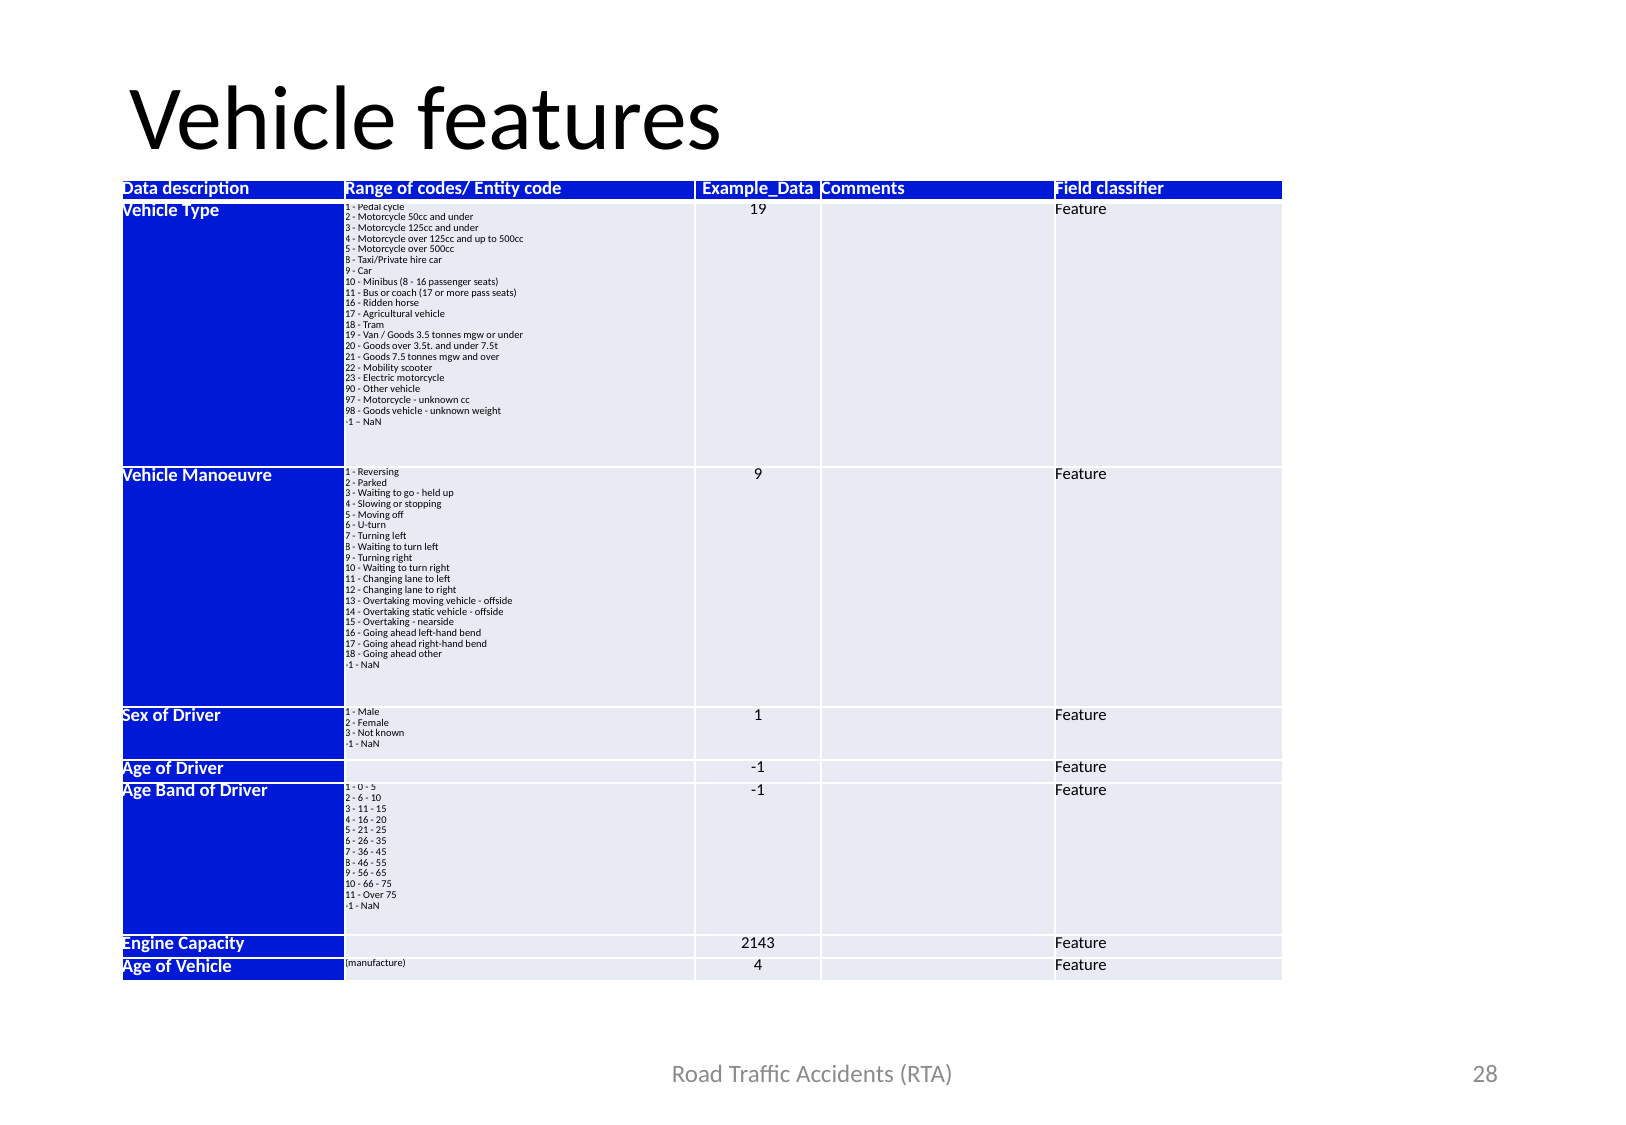

# Vehicle features
| Data description | Range of codes/ Entity code | Example\_Data | Comments | Field classifier |
| --- | --- | --- | --- | --- |
| Vehicle Type | 1 - Pedal cycle 2 - Motorcycle 50cc and under 3 - Motorcycle 125cc and under 4 - Motorcycle over 125cc and up to 500cc 5 - Motorcycle over 500cc 8 - Taxi/Private hire car 9 - Car 10 - Minibus (8 - 16 passenger seats) 11 - Bus or coach (17 or more pass seats) 16 - Ridden horse 17 - Agricultural vehicle 18 - Tram 19 - Van / Goods 3.5 tonnes mgw or under 20 - Goods over 3.5t. and under 7.5t 21 - Goods 7.5 tonnes mgw and over 22 - Mobility scooter 23 - Electric motorcycle 90 - Other vehicle 97 - Motorcycle - unknown cc 98 - Goods vehicle - unknown weight -1 – NaN | 19 |  | Feature |
| Vehicle Manoeuvre | 1 - Reversing 2 - Parked 3 - Waiting to go - held up 4 - Slowing or stopping 5 - Moving off 6 - U-turn 7 - Turning left 8 - Waiting to turn left 9 - Turning right 10 - Waiting to turn right 11 - Changing lane to left 12 - Changing lane to right 13 - Overtaking moving vehicle - offside 14 - Overtaking static vehicle - offside 15 - Overtaking - nearside 16 - Going ahead left-hand bend 17 - Going ahead right-hand bend 18 - Going ahead other -1 - NaN | 9 |  | Feature |
| Sex of Driver | 1 - Male 2 - Female 3 - Not known -1 - NaN | 1 |  | Feature |
| Age of Driver |  | -1 |  | Feature |
| Age Band of Driver | 1 - 0 - 5 2 - 6 - 10 3 - 11 - 15 4 - 16 - 20 5 - 21 - 25 6 - 26 - 35 7 - 36 - 45 8 - 46 - 55 9 - 56 - 65 10 - 66 - 75 11 - Over 75 -1 - NaN | -1 |  | Feature |
| Engine Capacity |  | 2143 |  | Feature |
| Age of Vehicle | (manufacture) | 4 |  | Feature |
Road Traffic Accidents (RTA)
28